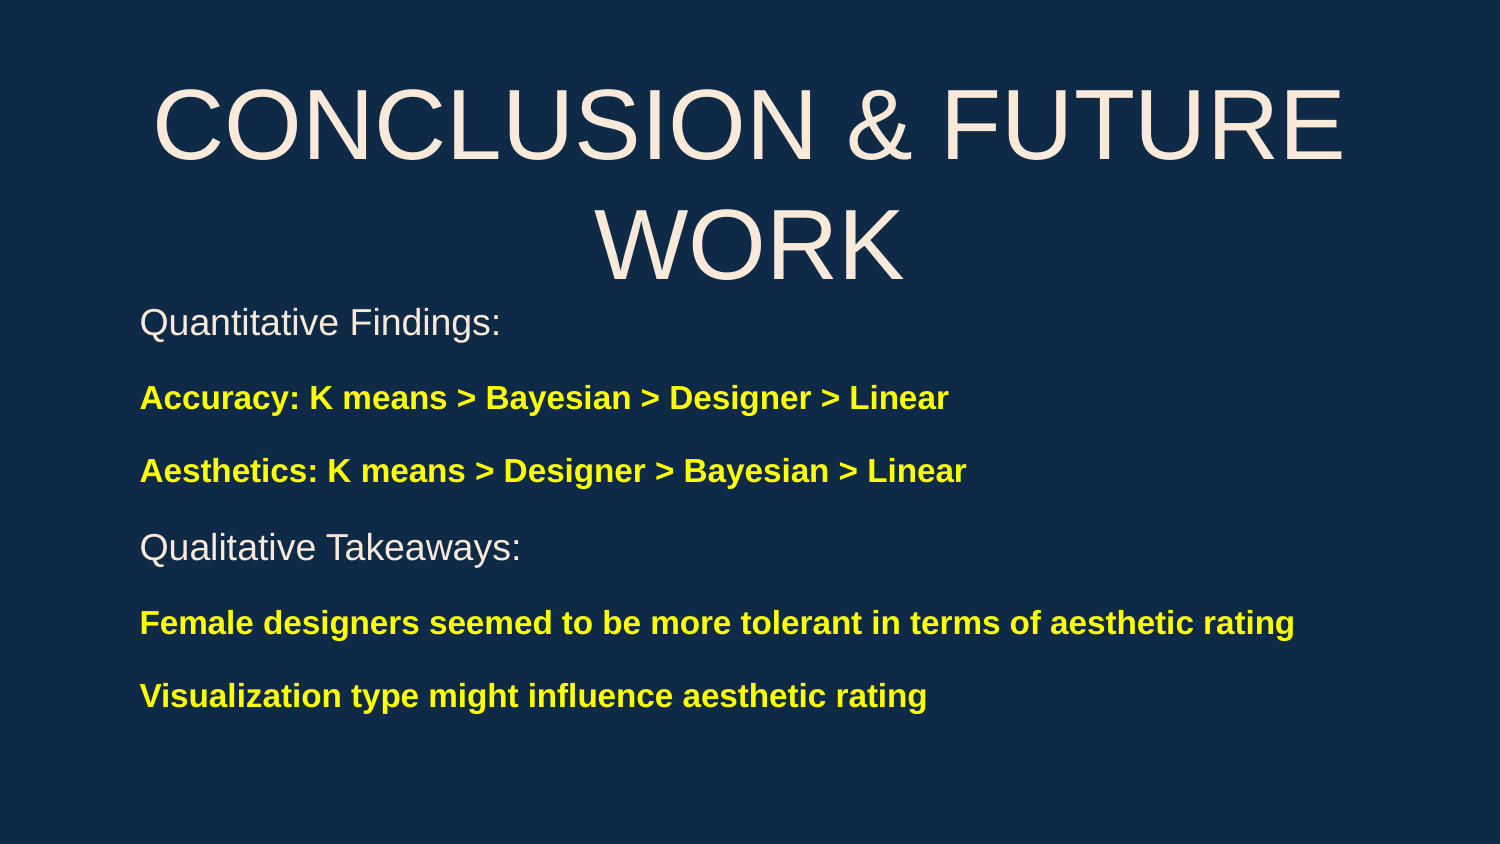

# CONCLUSION & FUTURE WORK
Quantitative Findings:
Accuracy: K means > Bayesian > Designer > Linear
Aesthetics: K means > Designer > Bayesian > Linear
Qualitative Takeaways:
Female designers seemed to be more tolerant in terms of aesthetic rating
Visualization type might influence aesthetic rating